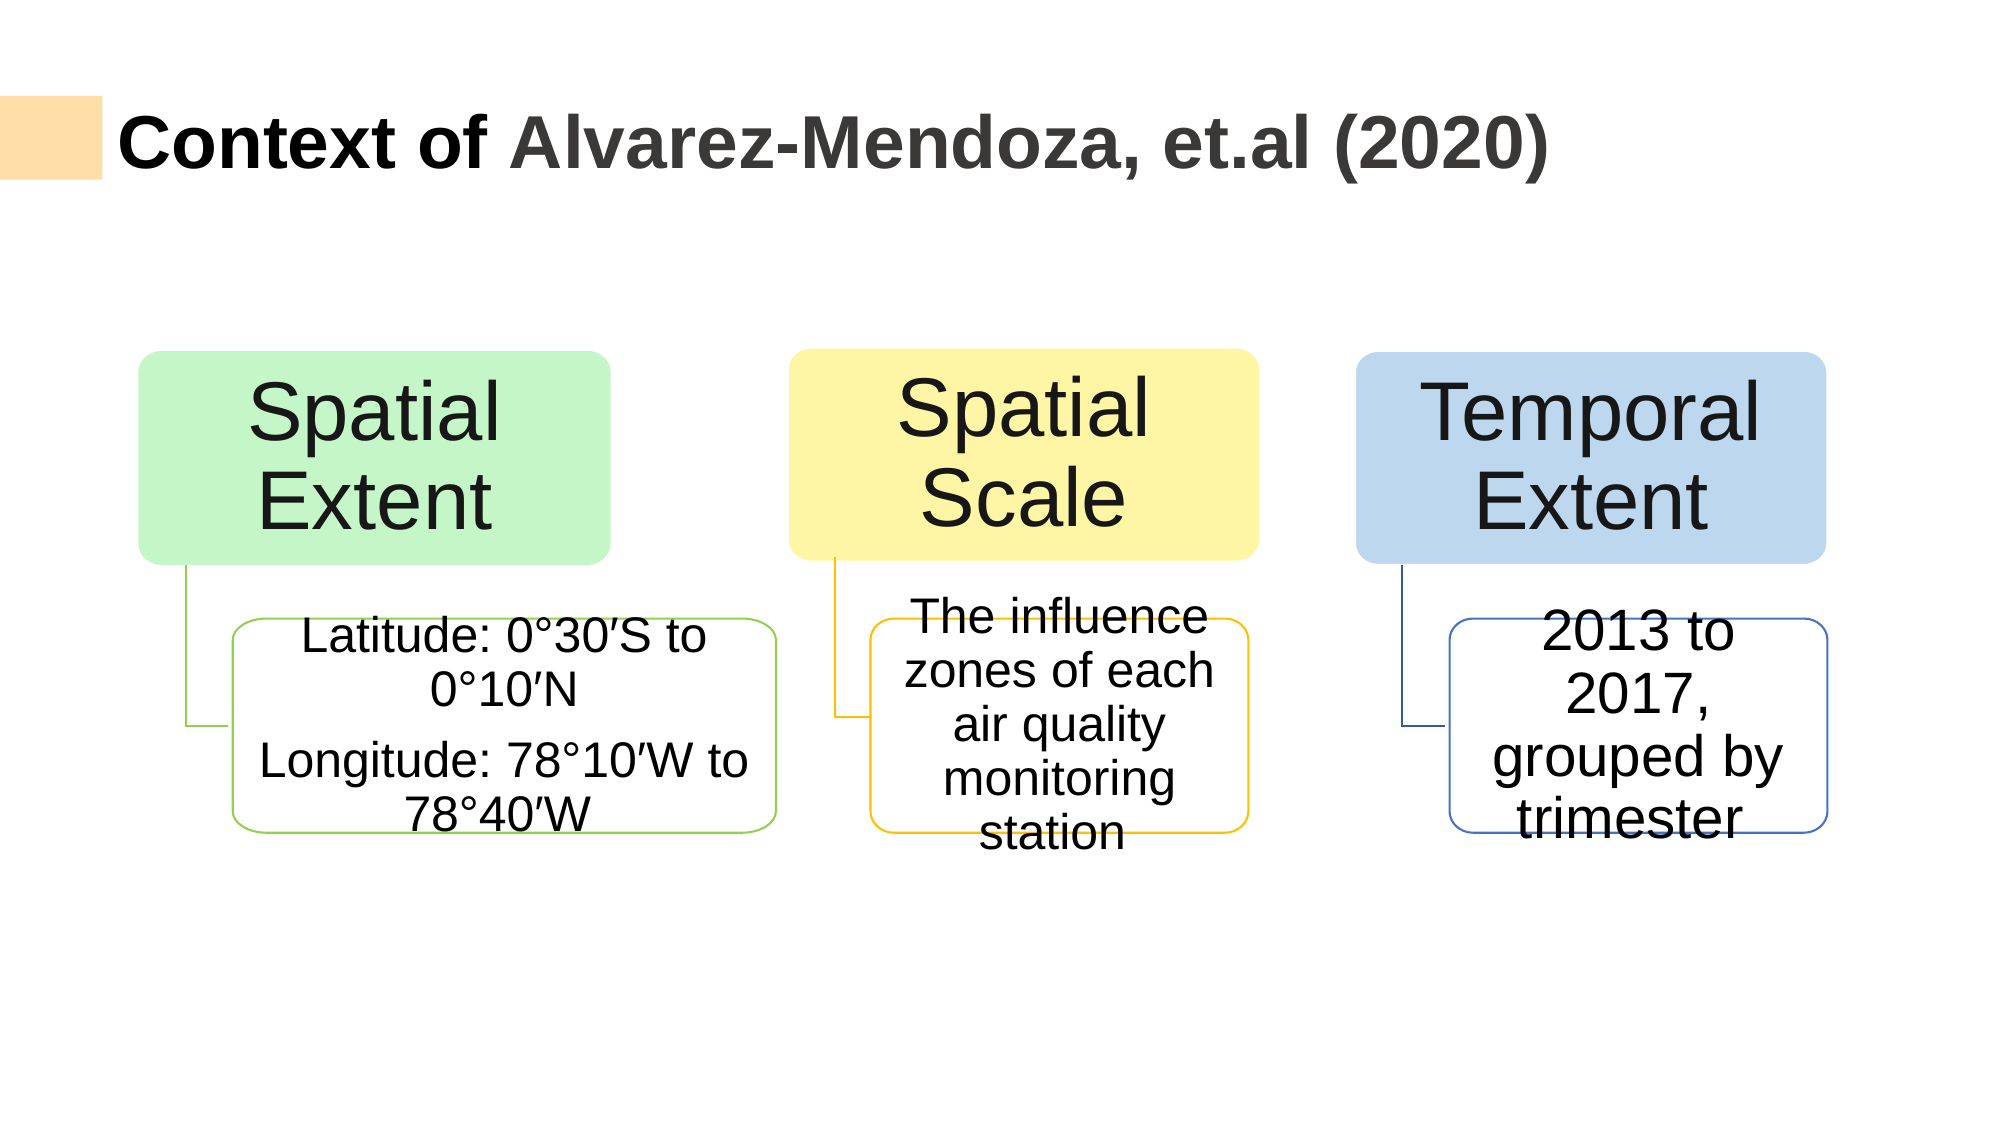

Context of Alvarez-Mendoza, et.al (2020)
Spatial Scale
Spatial Extent
Temporal Extent

Latitude: 0°30′S to 0°10′N
Longitude: 78°10′W to 78°40′W
The influence zones of each air quality monitoring station
2013 to 2017, grouped by trimester